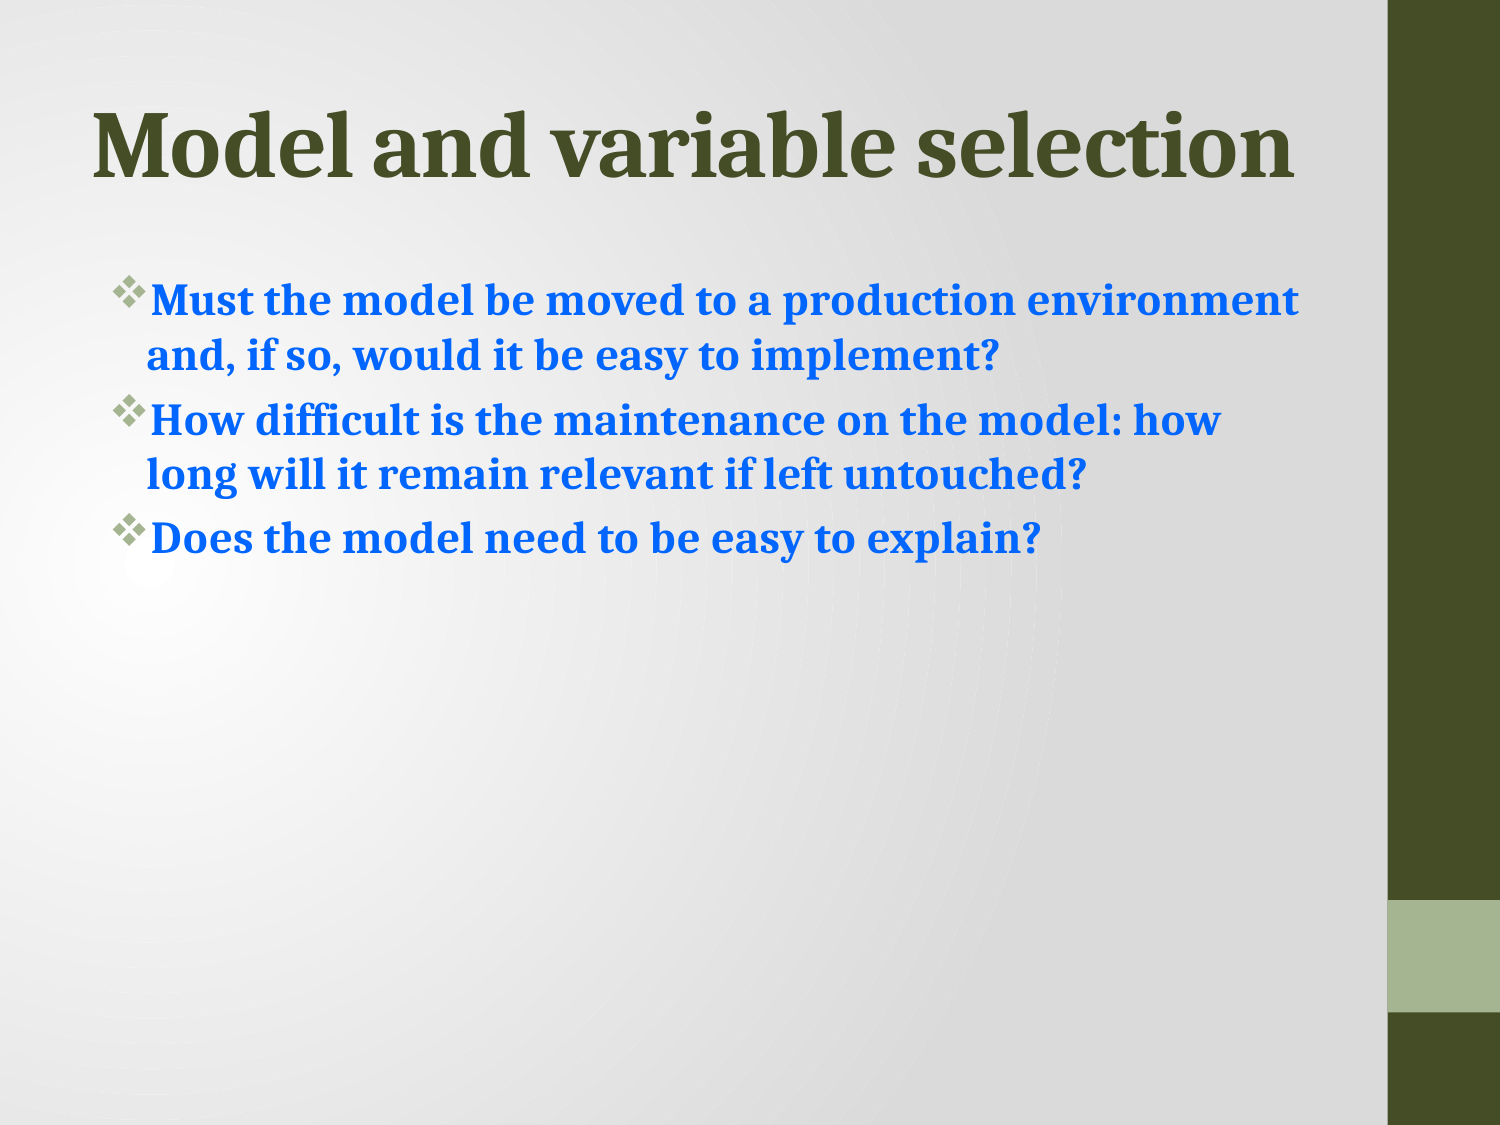

# Model and variable selection
Must the model be moved to a production environment and, if so, would it be easy to implement?
How difficult is the maintenance on the model: how long will it remain relevant if left untouched?
Does the model need to be easy to explain?